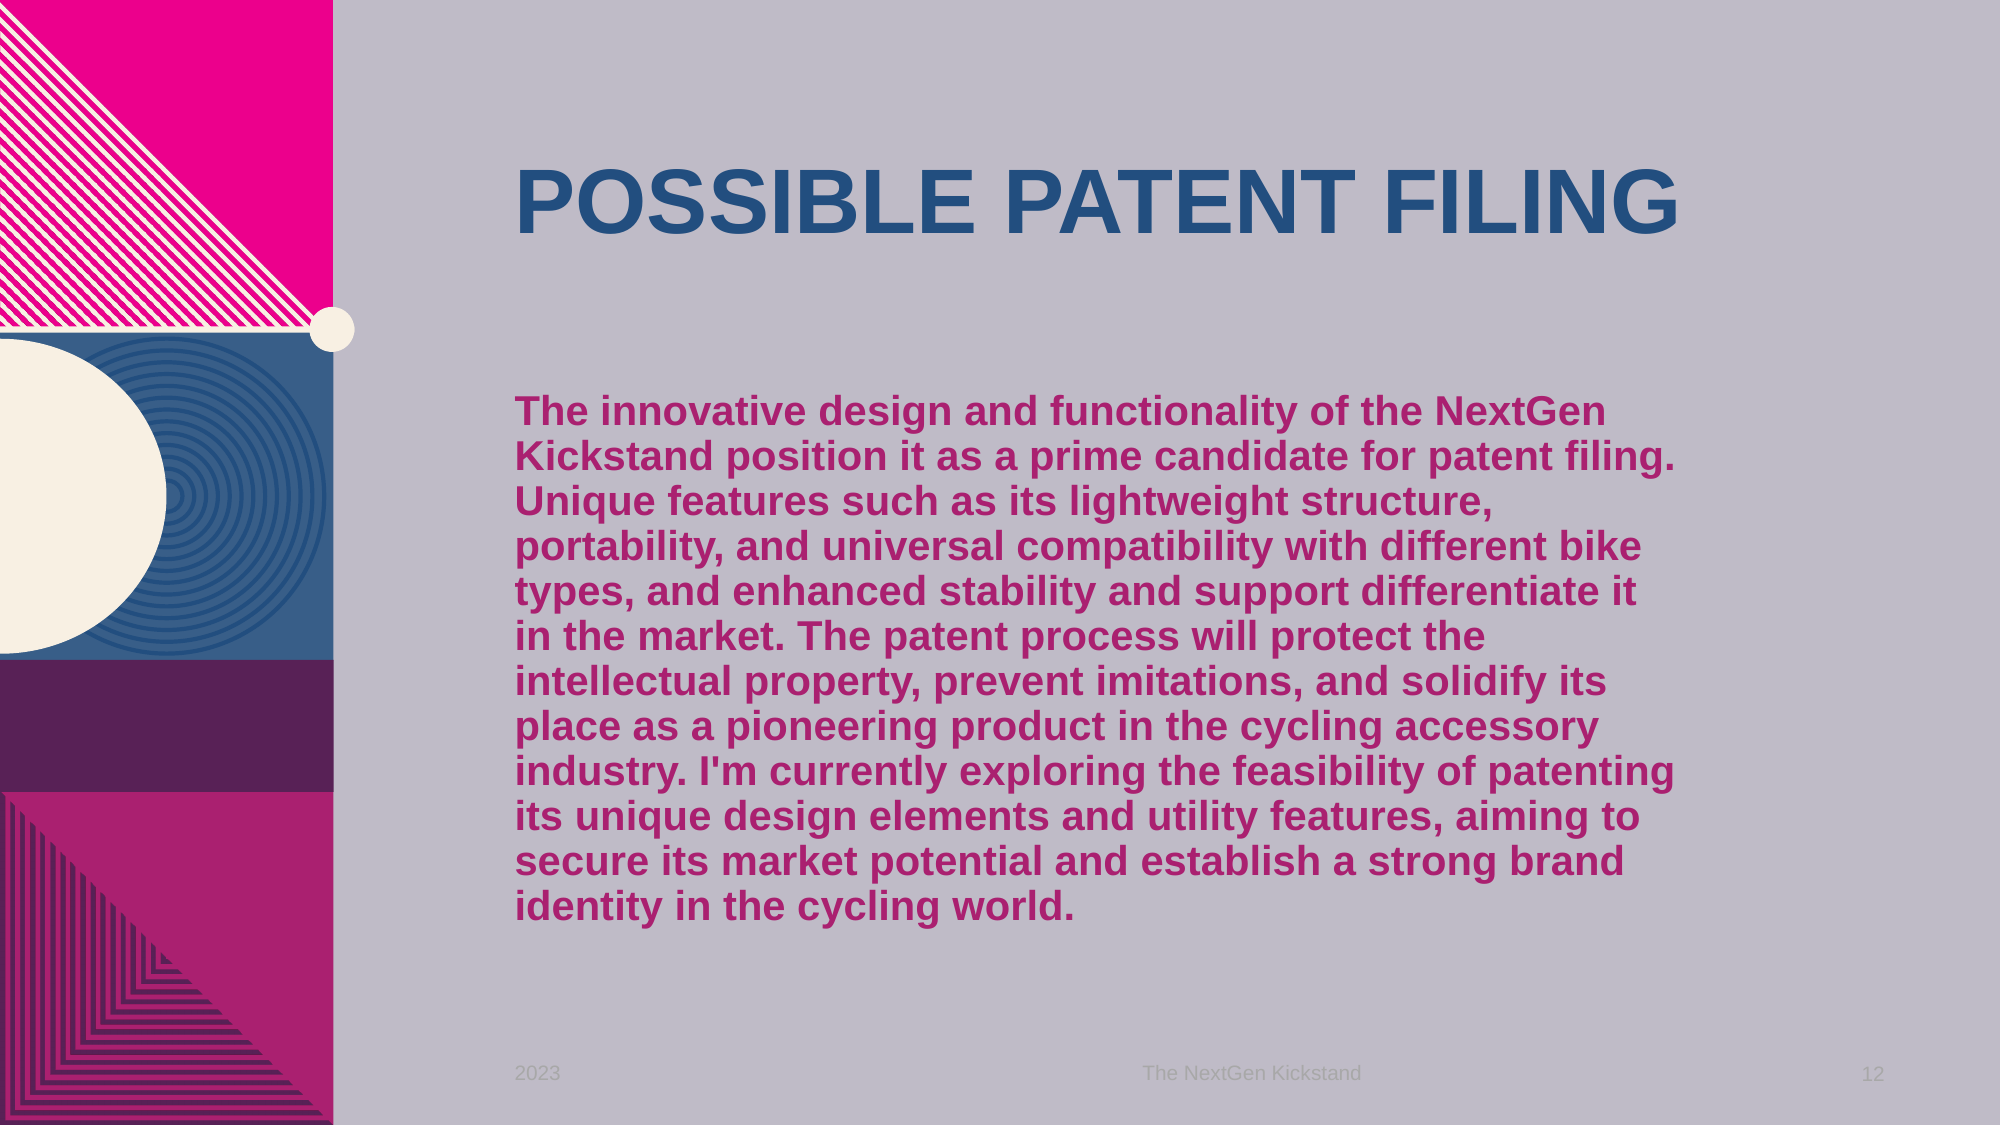

# Possible Patent Filing
The innovative design and functionality of the NextGen Kickstand position it as a prime candidate for patent filing. Unique features such as its lightweight structure, portability, and universal compatibility with different bike types, and enhanced stability and support differentiate it in the market. The patent process will protect the intellectual property, prevent imitations, and solidify its place as a pioneering product in the cycling accessory industry. I'm currently exploring the feasibility of patenting its unique design elements and utility features, aiming to secure its market potential and establish a strong brand identity in the cycling world.
The NextGen Kickstand
2023
12